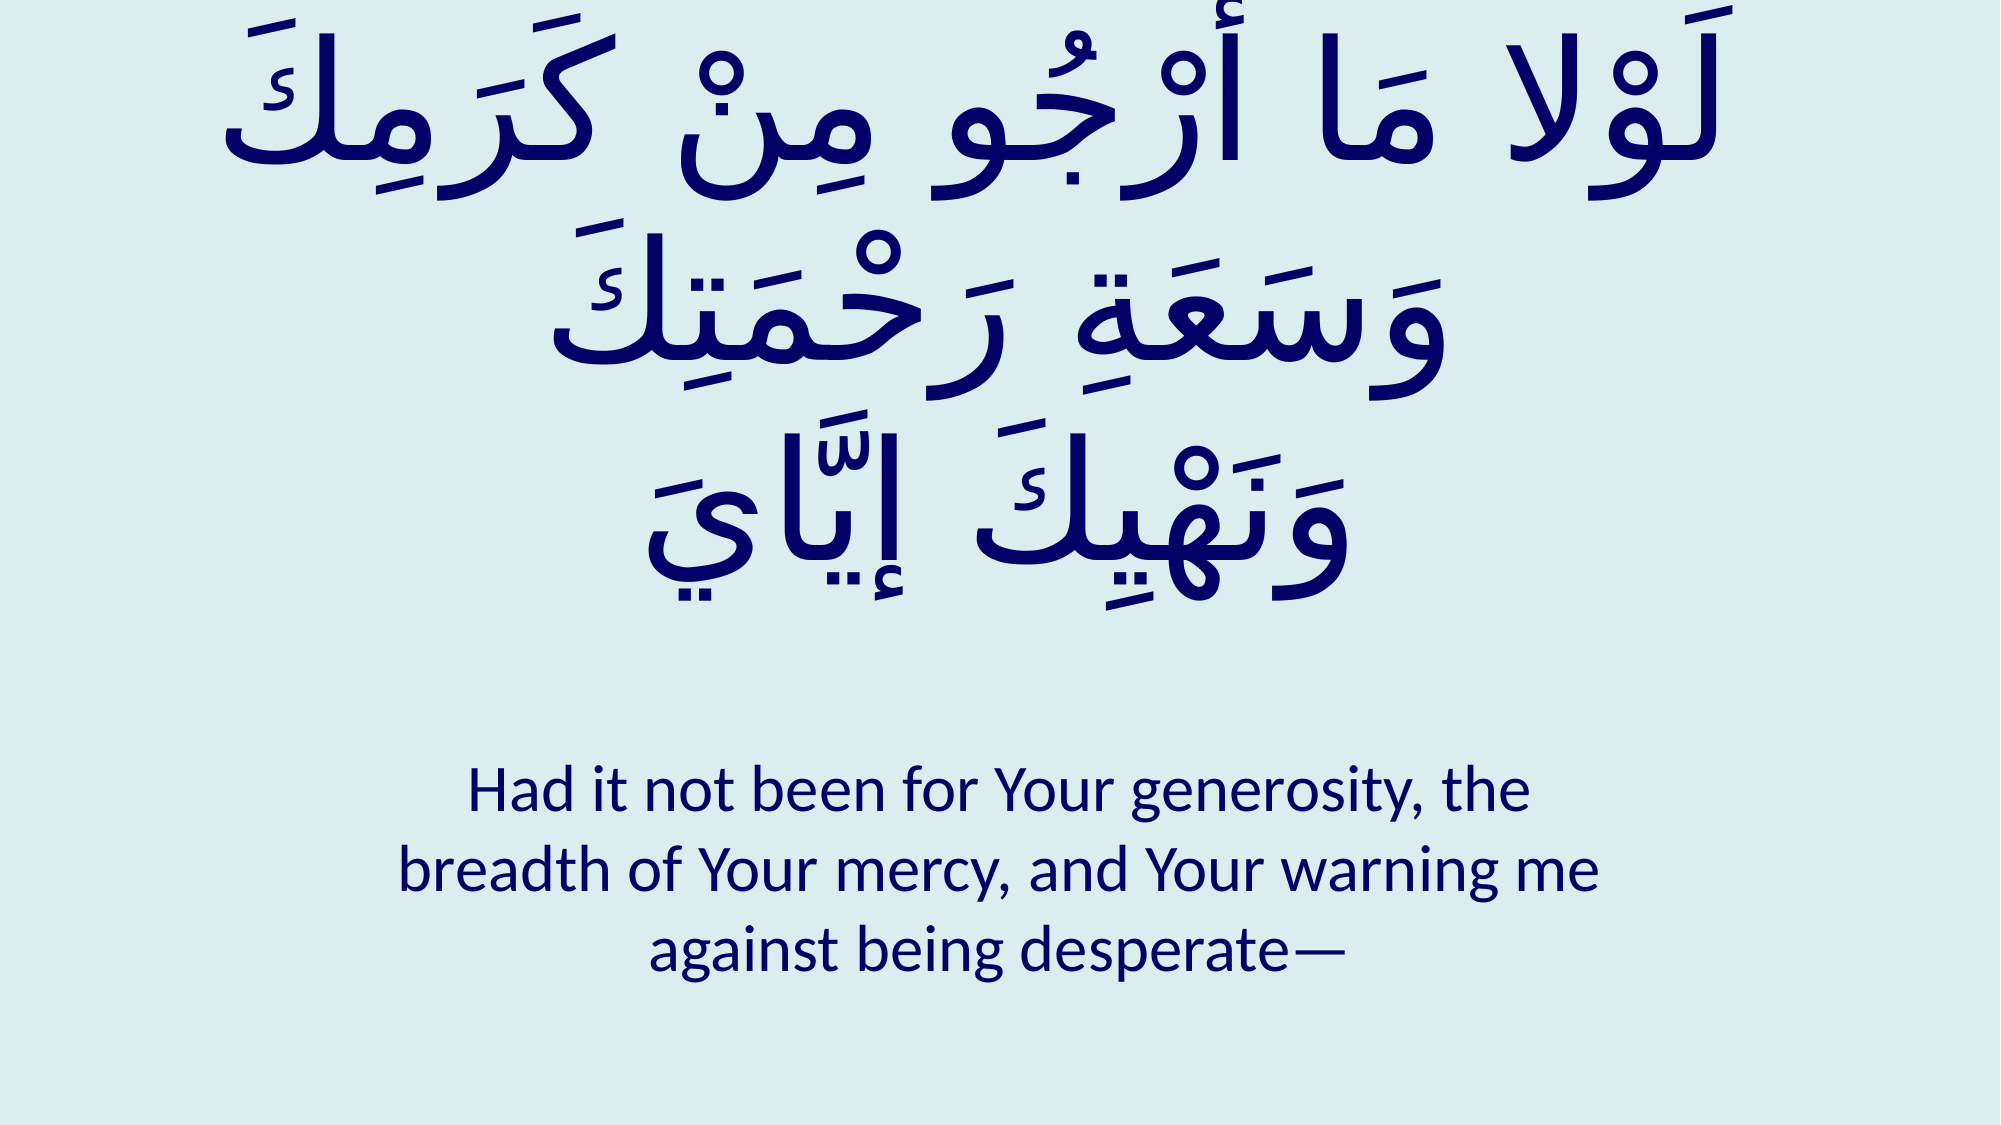

# لَوْلا مَا أَرْجُو مِنْ كَرَمِكَ وَسَعَةِ رَحْمَتِكَ وَنَهْيِكَ إيَّايَ
Had it not been for Your generosity, the breadth of Your mercy, and Your warning me against being desperate—